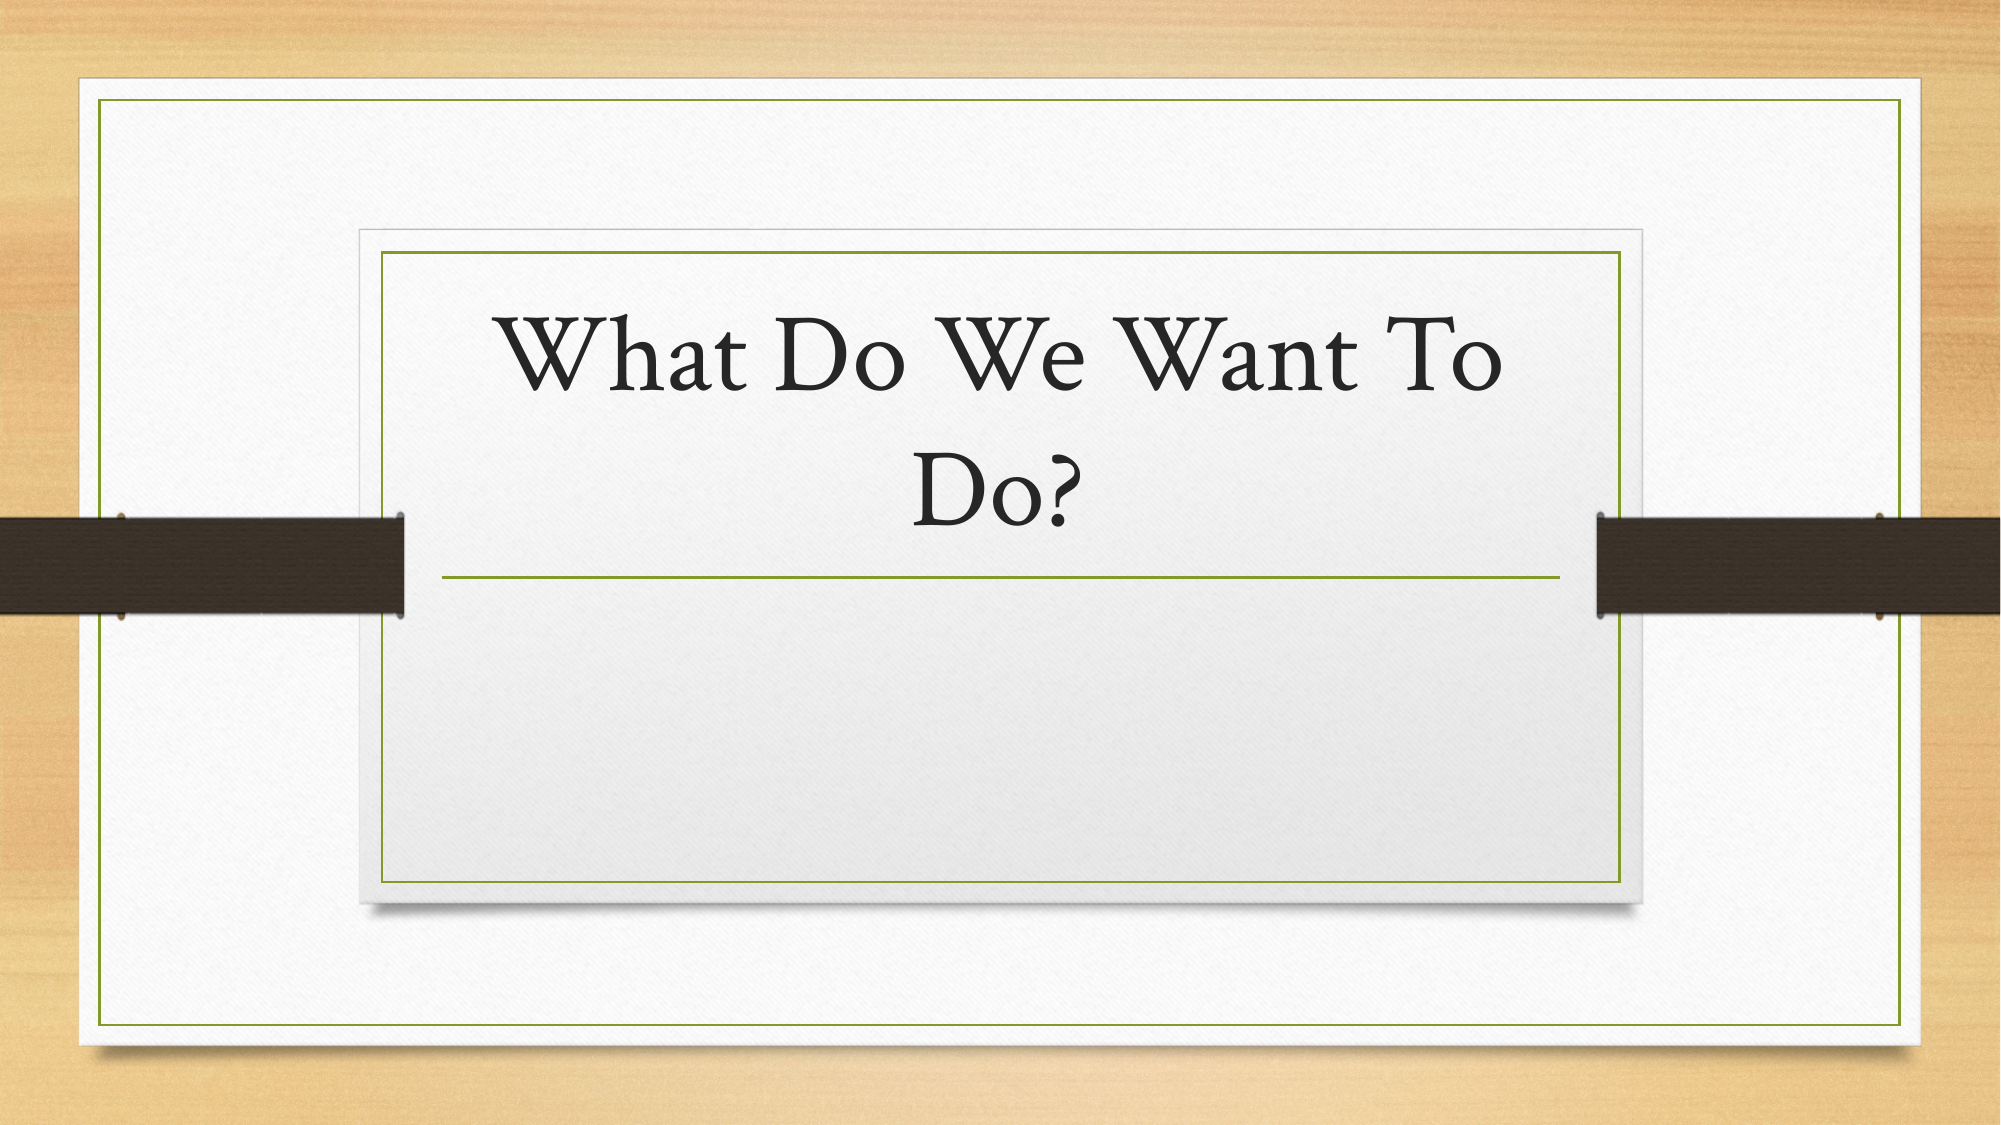

# What Do We Want To Do?